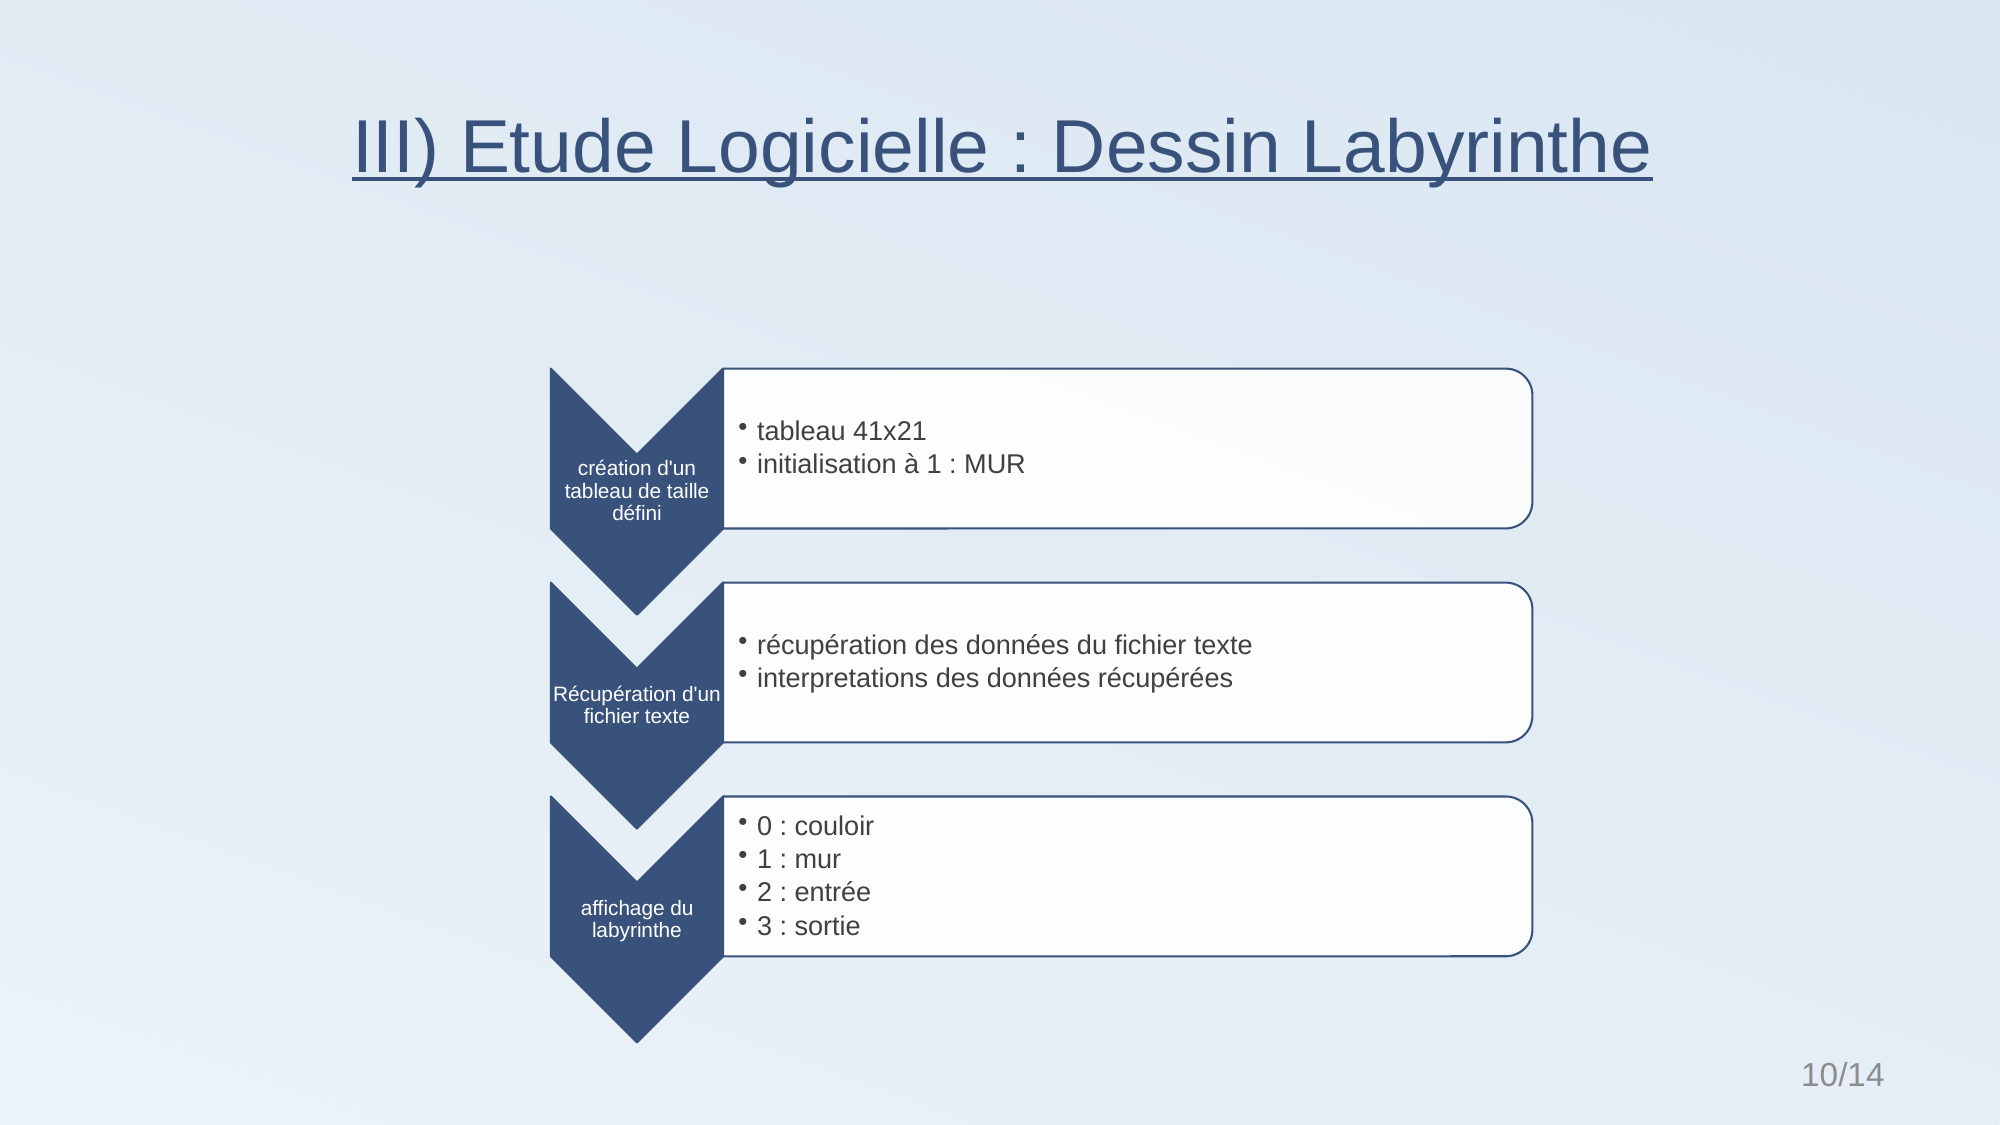

# III) Etude Logicielle : Dessin Labyrinthe
création d'un tableau de taille défini
tableau 41x21
initialisation à 1 : MUR
Récupération d'un fichier texte
récupération des données du fichier texte
interpretations des données récupérées
affichage du labyrinthe
0 : couloir
1 : mur
2 : entrée
3 : sortie

10/14